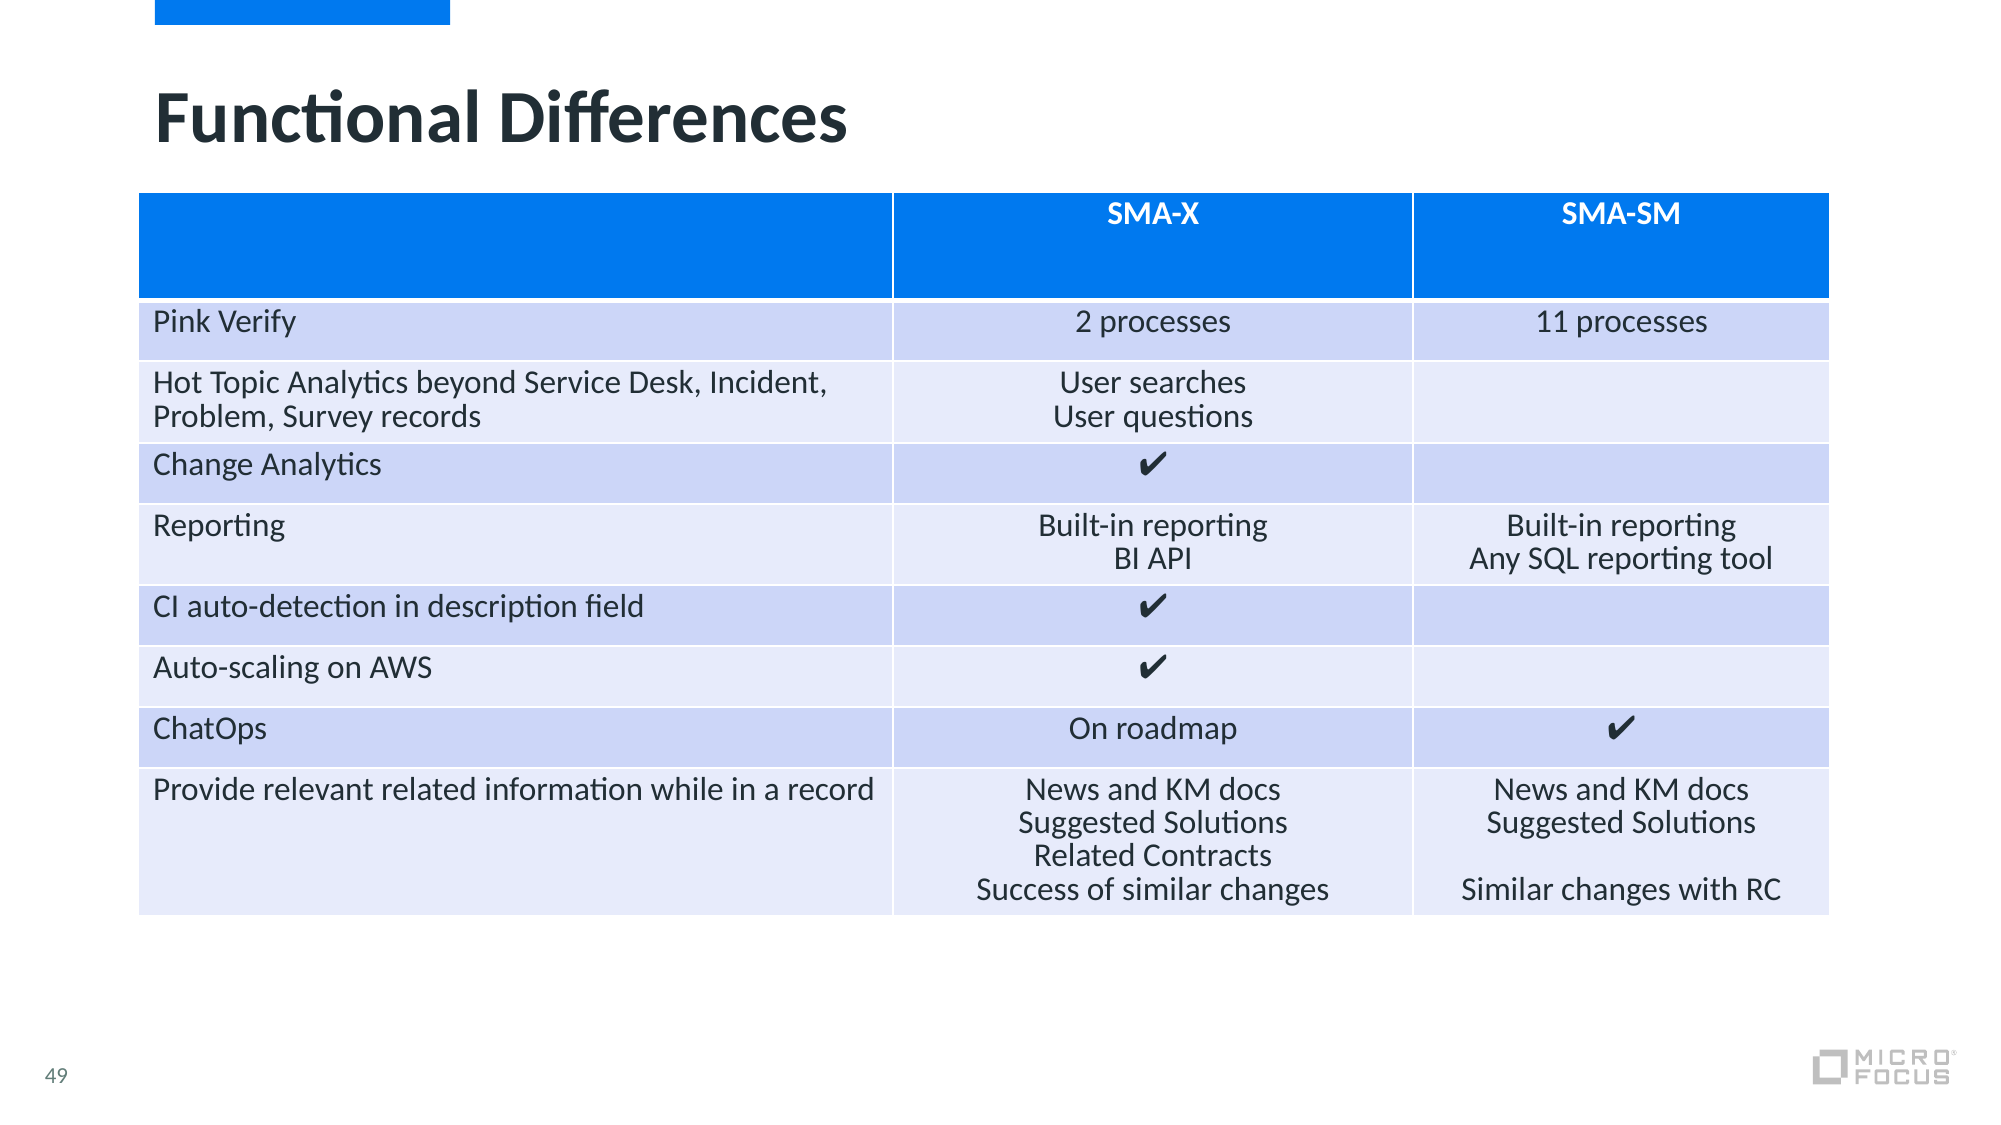

# Functional Differences
|  | SMA-X | SMA-SM |
| --- | --- | --- |
| Pink Verify | 2 processes | 11 processes |
| Hot Topic Analytics beyond Service Desk, Incident, Problem, Survey records | User searches User questions |  |
| Change Analytics | ✔ |  |
| Reporting | Built-in reporting BI API | Built-in reporting Any SQL reporting tool |
| CI auto-detection in description field | ✔ |  |
| Auto-scaling on AWS | ✔ |  |
| ChatOps | On roadmap | ✔ |
| Provide relevant related information while in a record | News and KM docs Suggested Solutions Related Contracts Success of similar changes | News and KM docs Suggested Solutions Similar changes with RC |
49